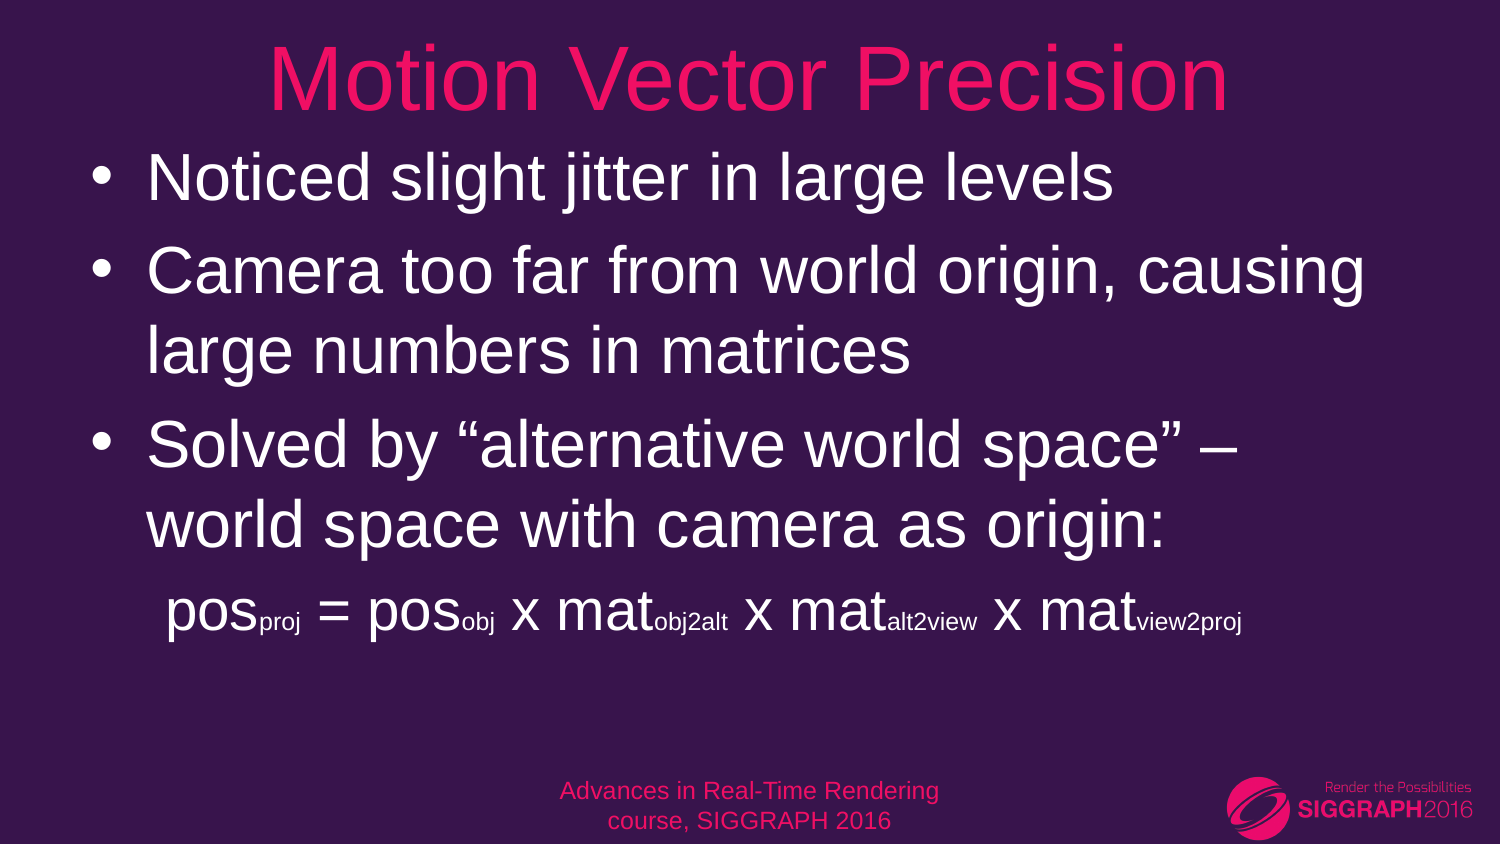

# Motion Vector Precision
Noticed slight jitter in large levels
Camera too far from world origin, causing large numbers in matrices
Solved by “alternative world space” – world space with camera as origin:
posproj = posobj x matobj2alt x matalt2view x matview2proj
Advances in Real-Time Rendering course, SIGGRAPH 2016